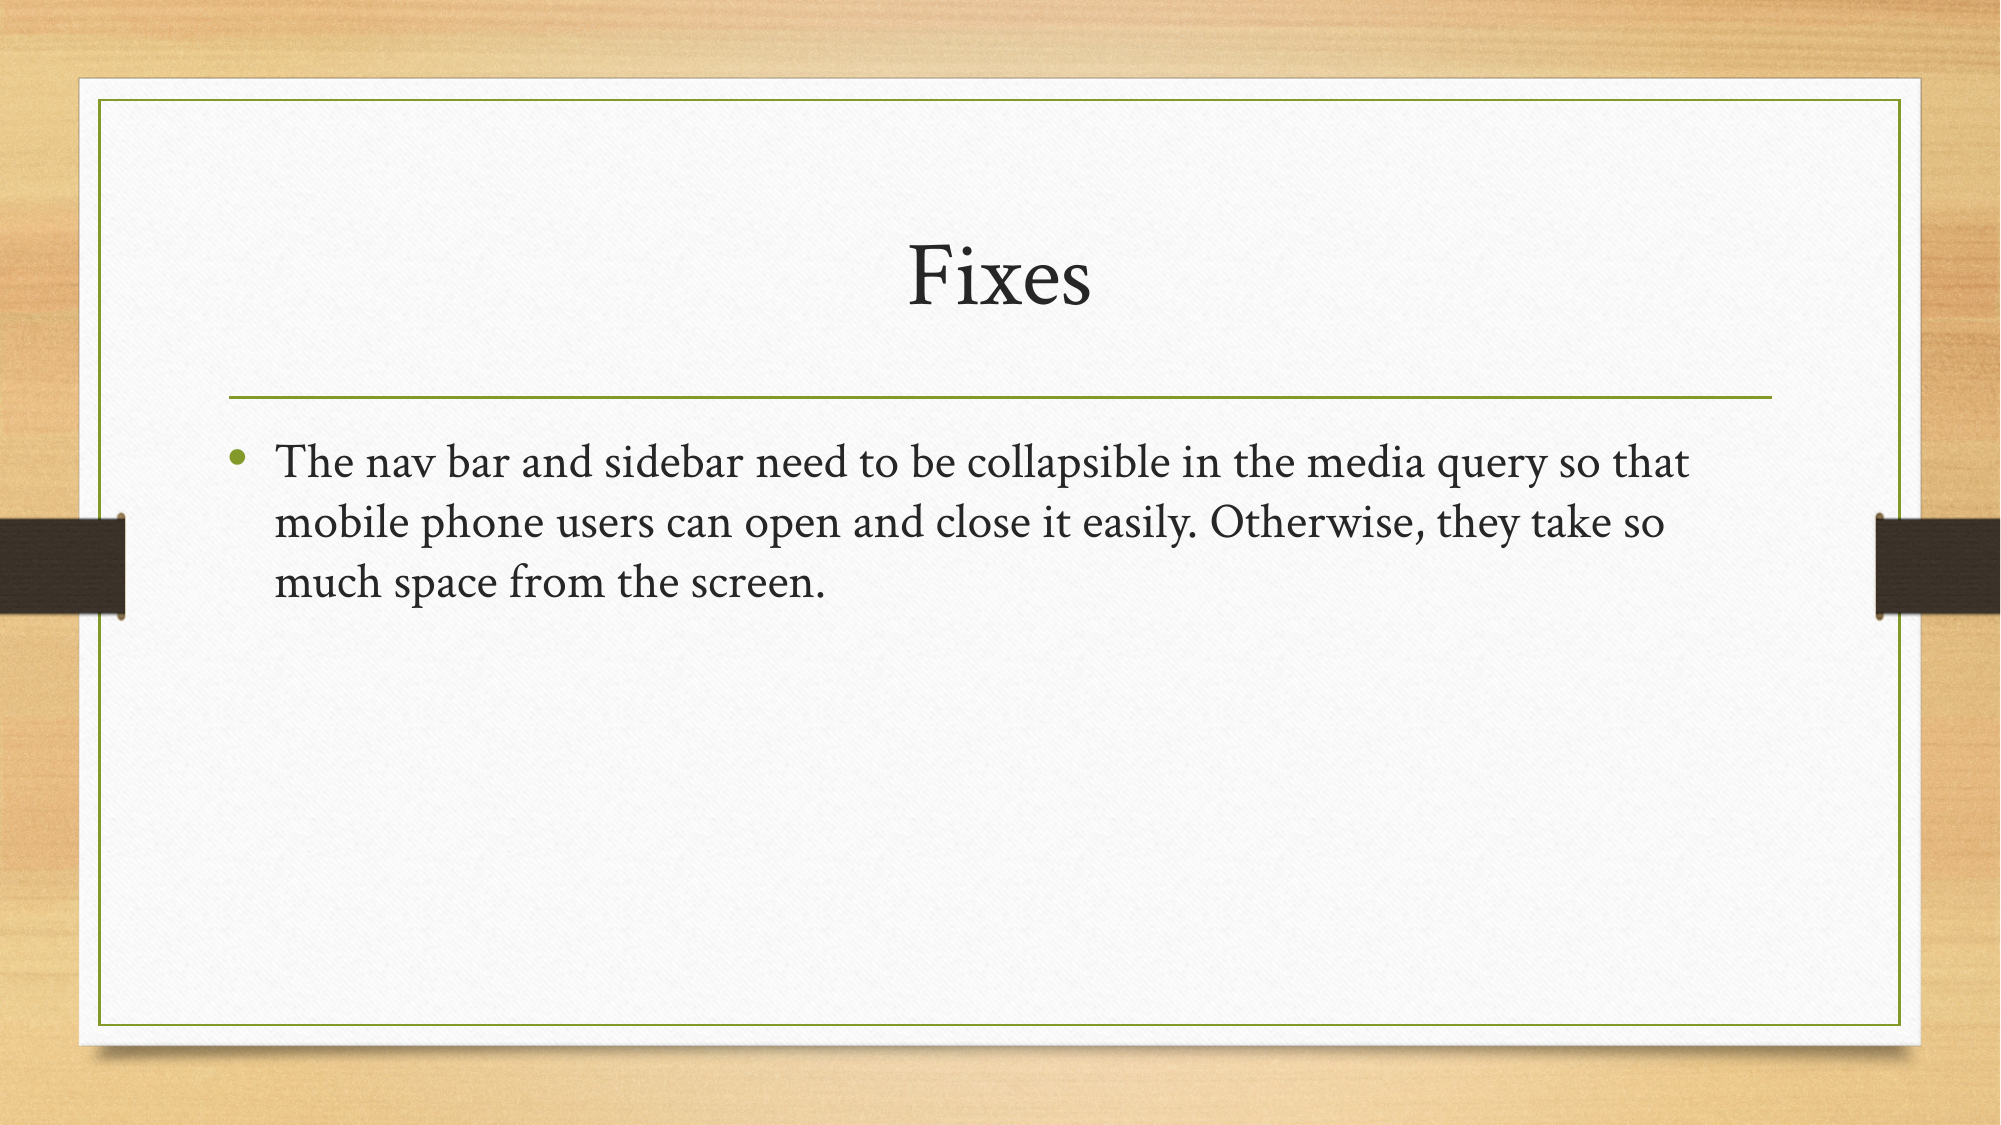

# Fixes
The nav bar and sidebar need to be collapsible in the media query so that mobile phone users can open and close it easily. Otherwise, they take so much space from the screen.